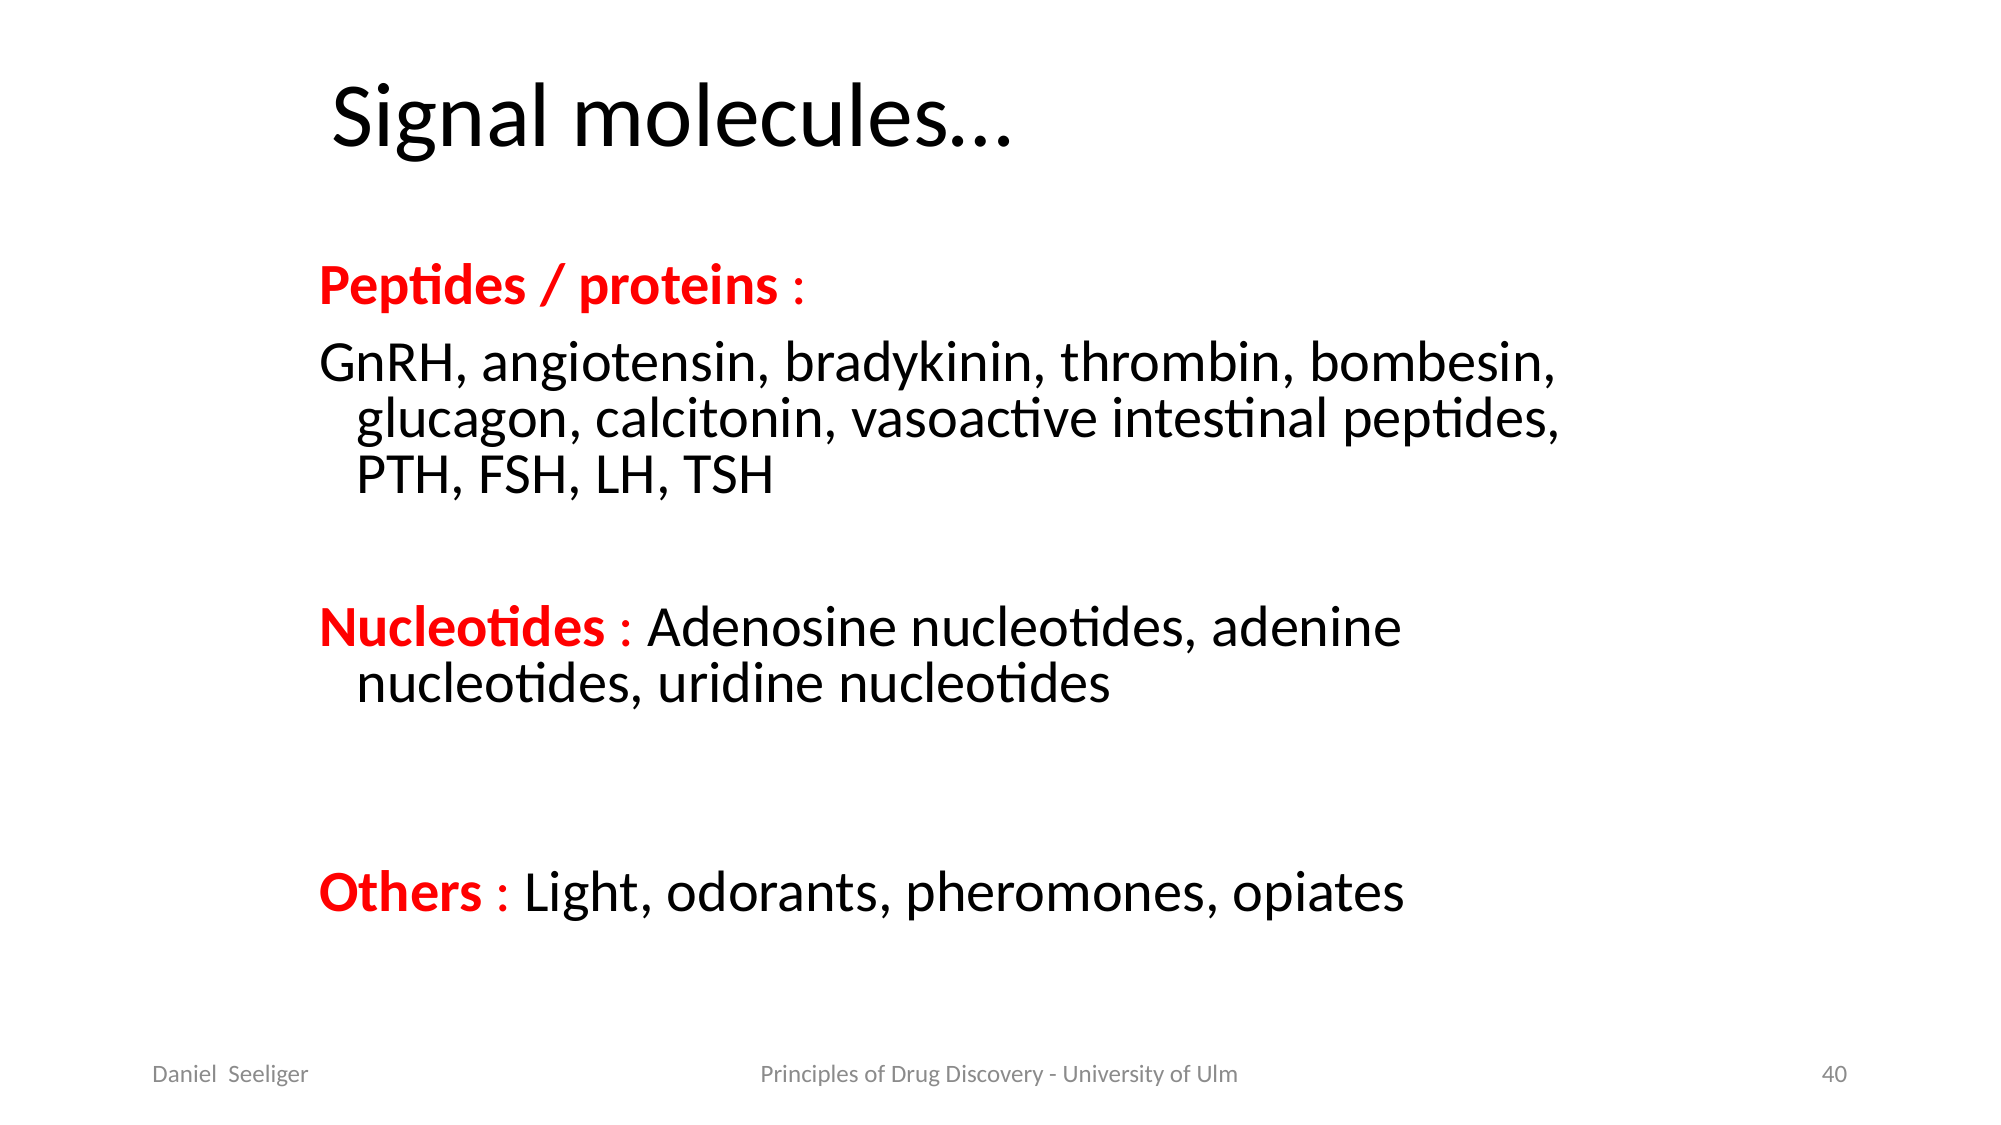

Signal molecules…
Peptides / proteins :
GnRH, angiotensin, bradykinin, thrombin, bombesin, glucagon, calcitonin, vasoactive intestinal peptides, PTH, FSH, LH, TSH

Nucleotides : Adenosine nucleotides, adenine nucleotides, uridine nucleotides

Others : Light, odorants, pheromones, opiates
Daniel  Seeliger
Principles of Drug Discovery - University of Ulm
40